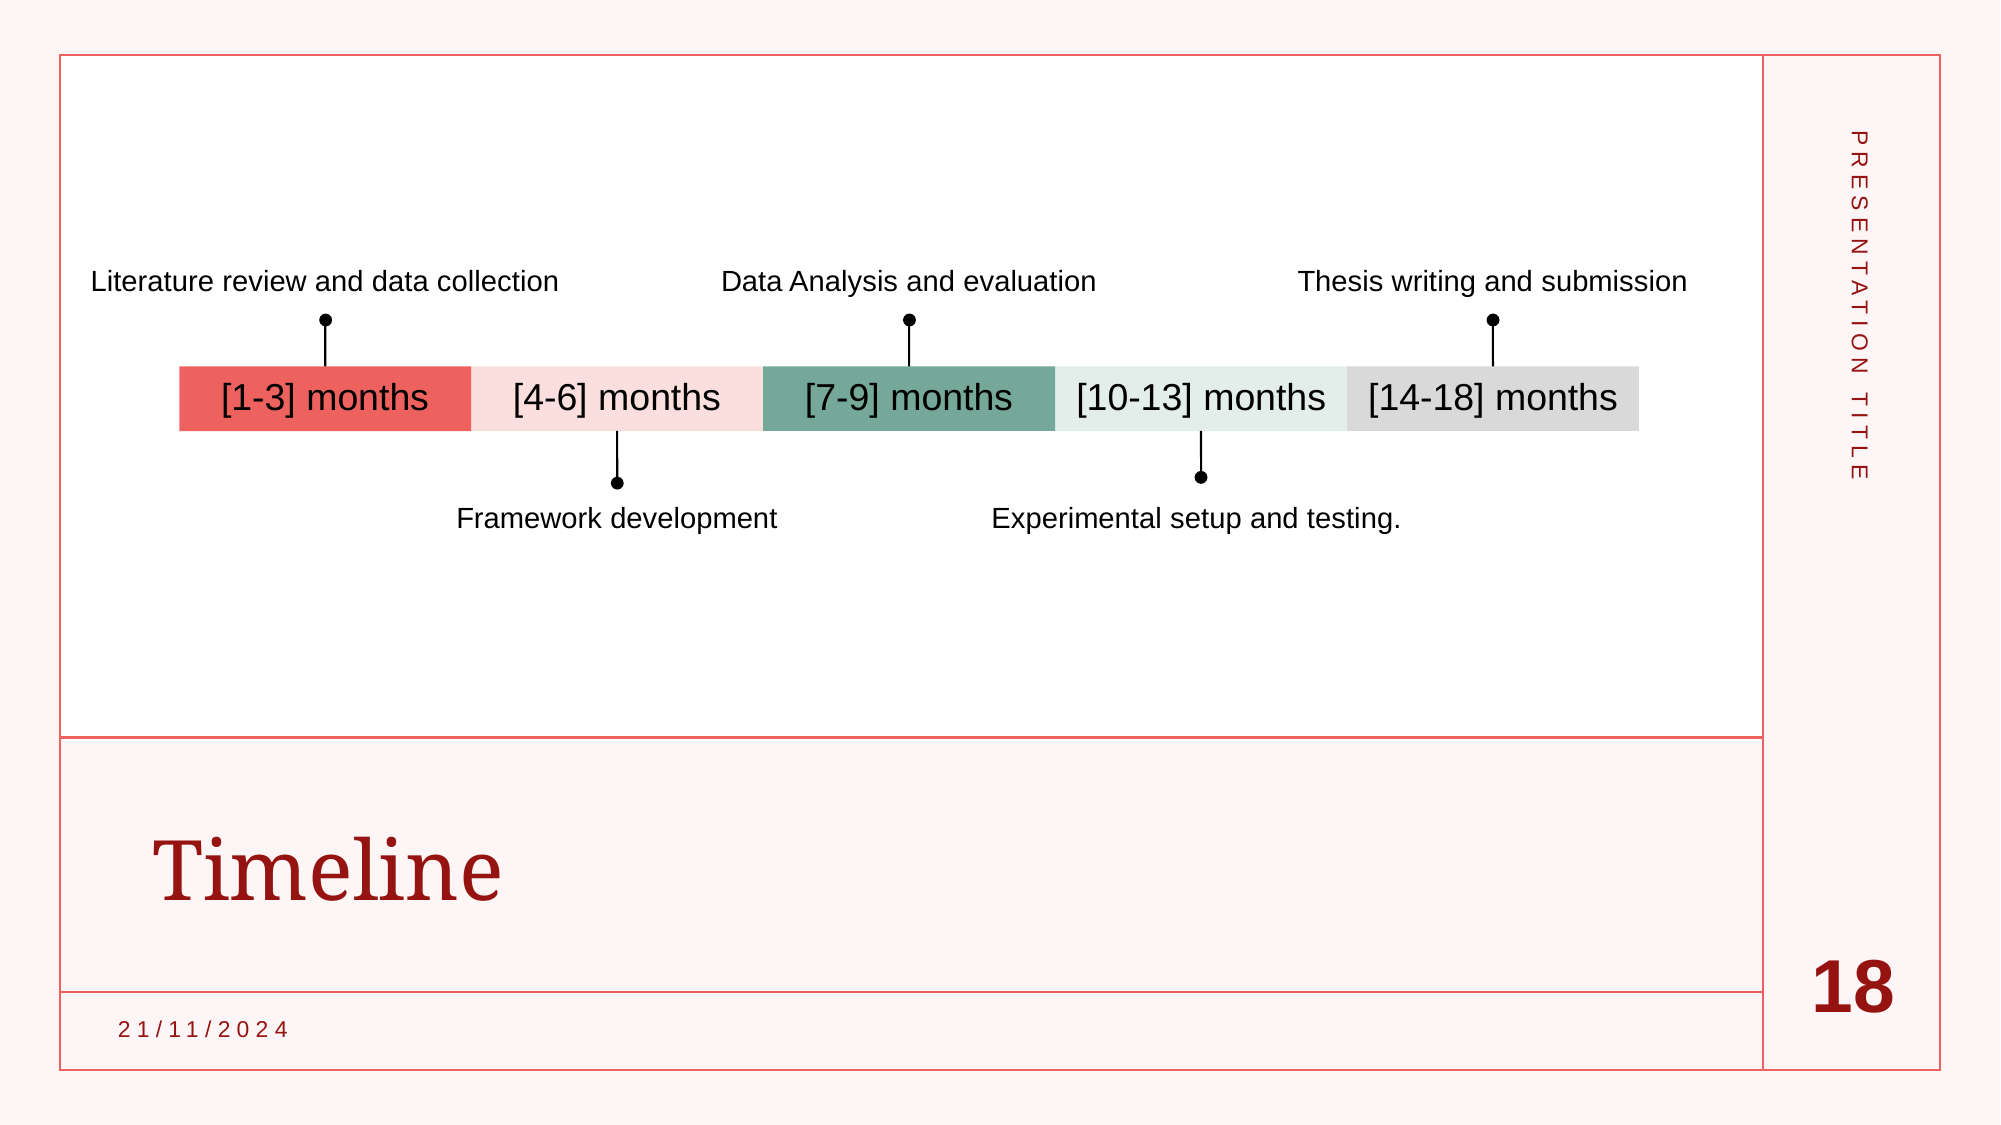

[1-3] months
Literature review and data collection
[4-6] months
Framework development
[7-9] months
Data Analysis and evaluation
[10-13] months
Experimental setup and testing.
[14-18] months
Thesis writing and submission
PRESENTATION TITLE
# Timeline
18
21/11/2024